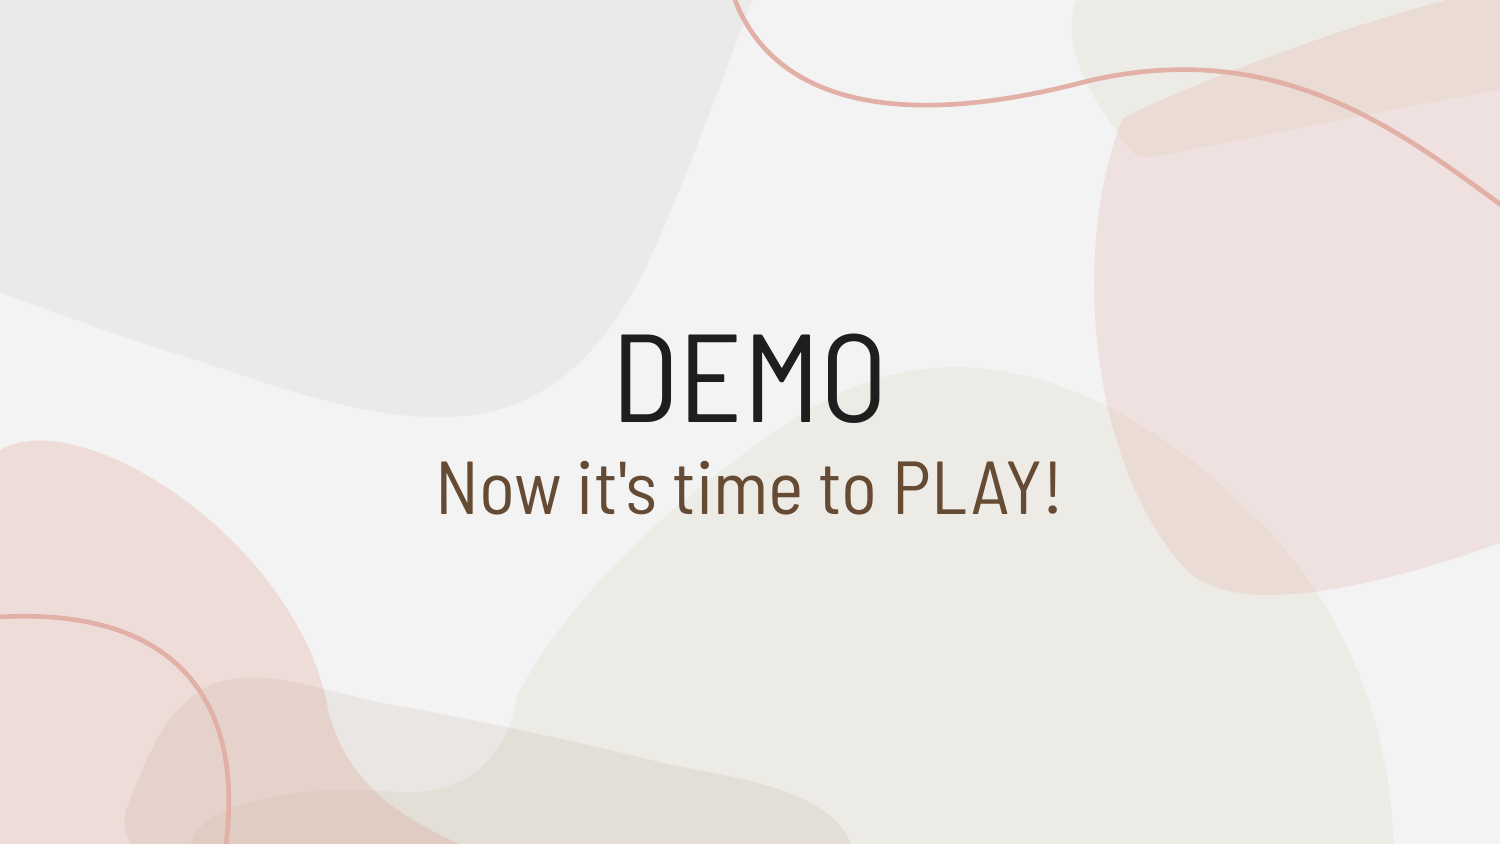

# DEMO Now it's time to PLAY!